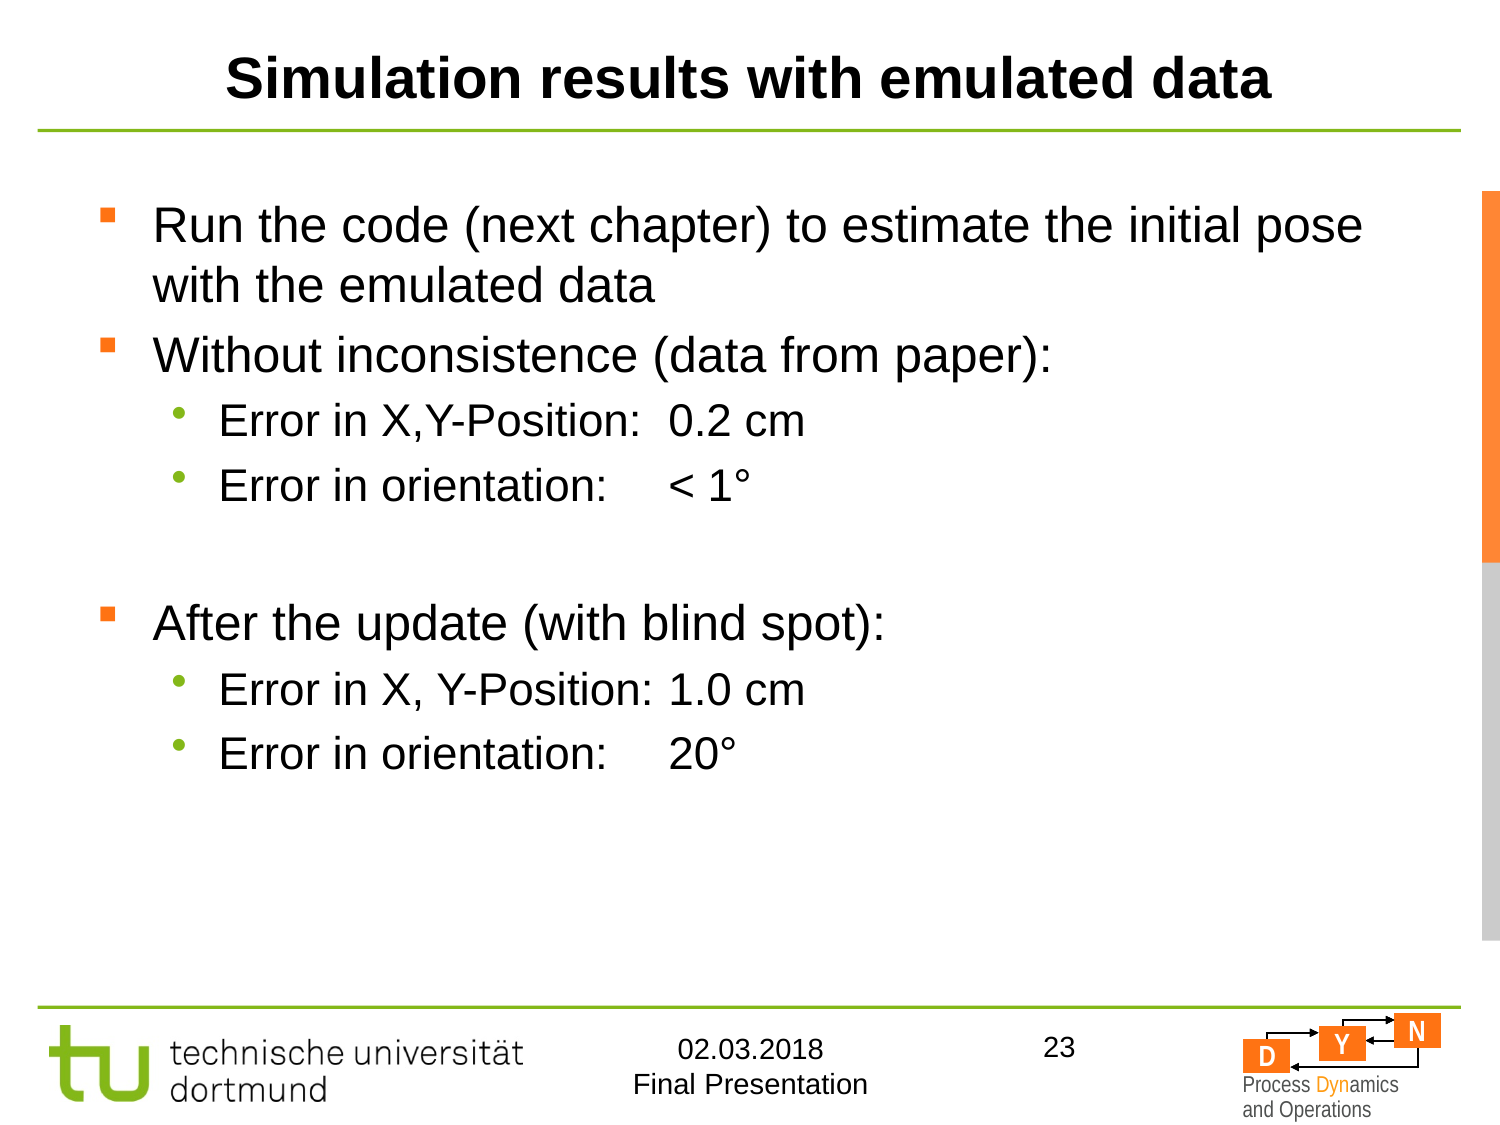

# Simulation results with emulated data
Run the code (next chapter) to estimate the initial pose with the emulated data
Without inconsistence (data from paper):
Error in X,Y-Position:	0.2 cm
Error in orientation:	< 1°

After the update (with blind spot):
Error in X, Y-Position:	1.0 cm
Error in orientation:	20°